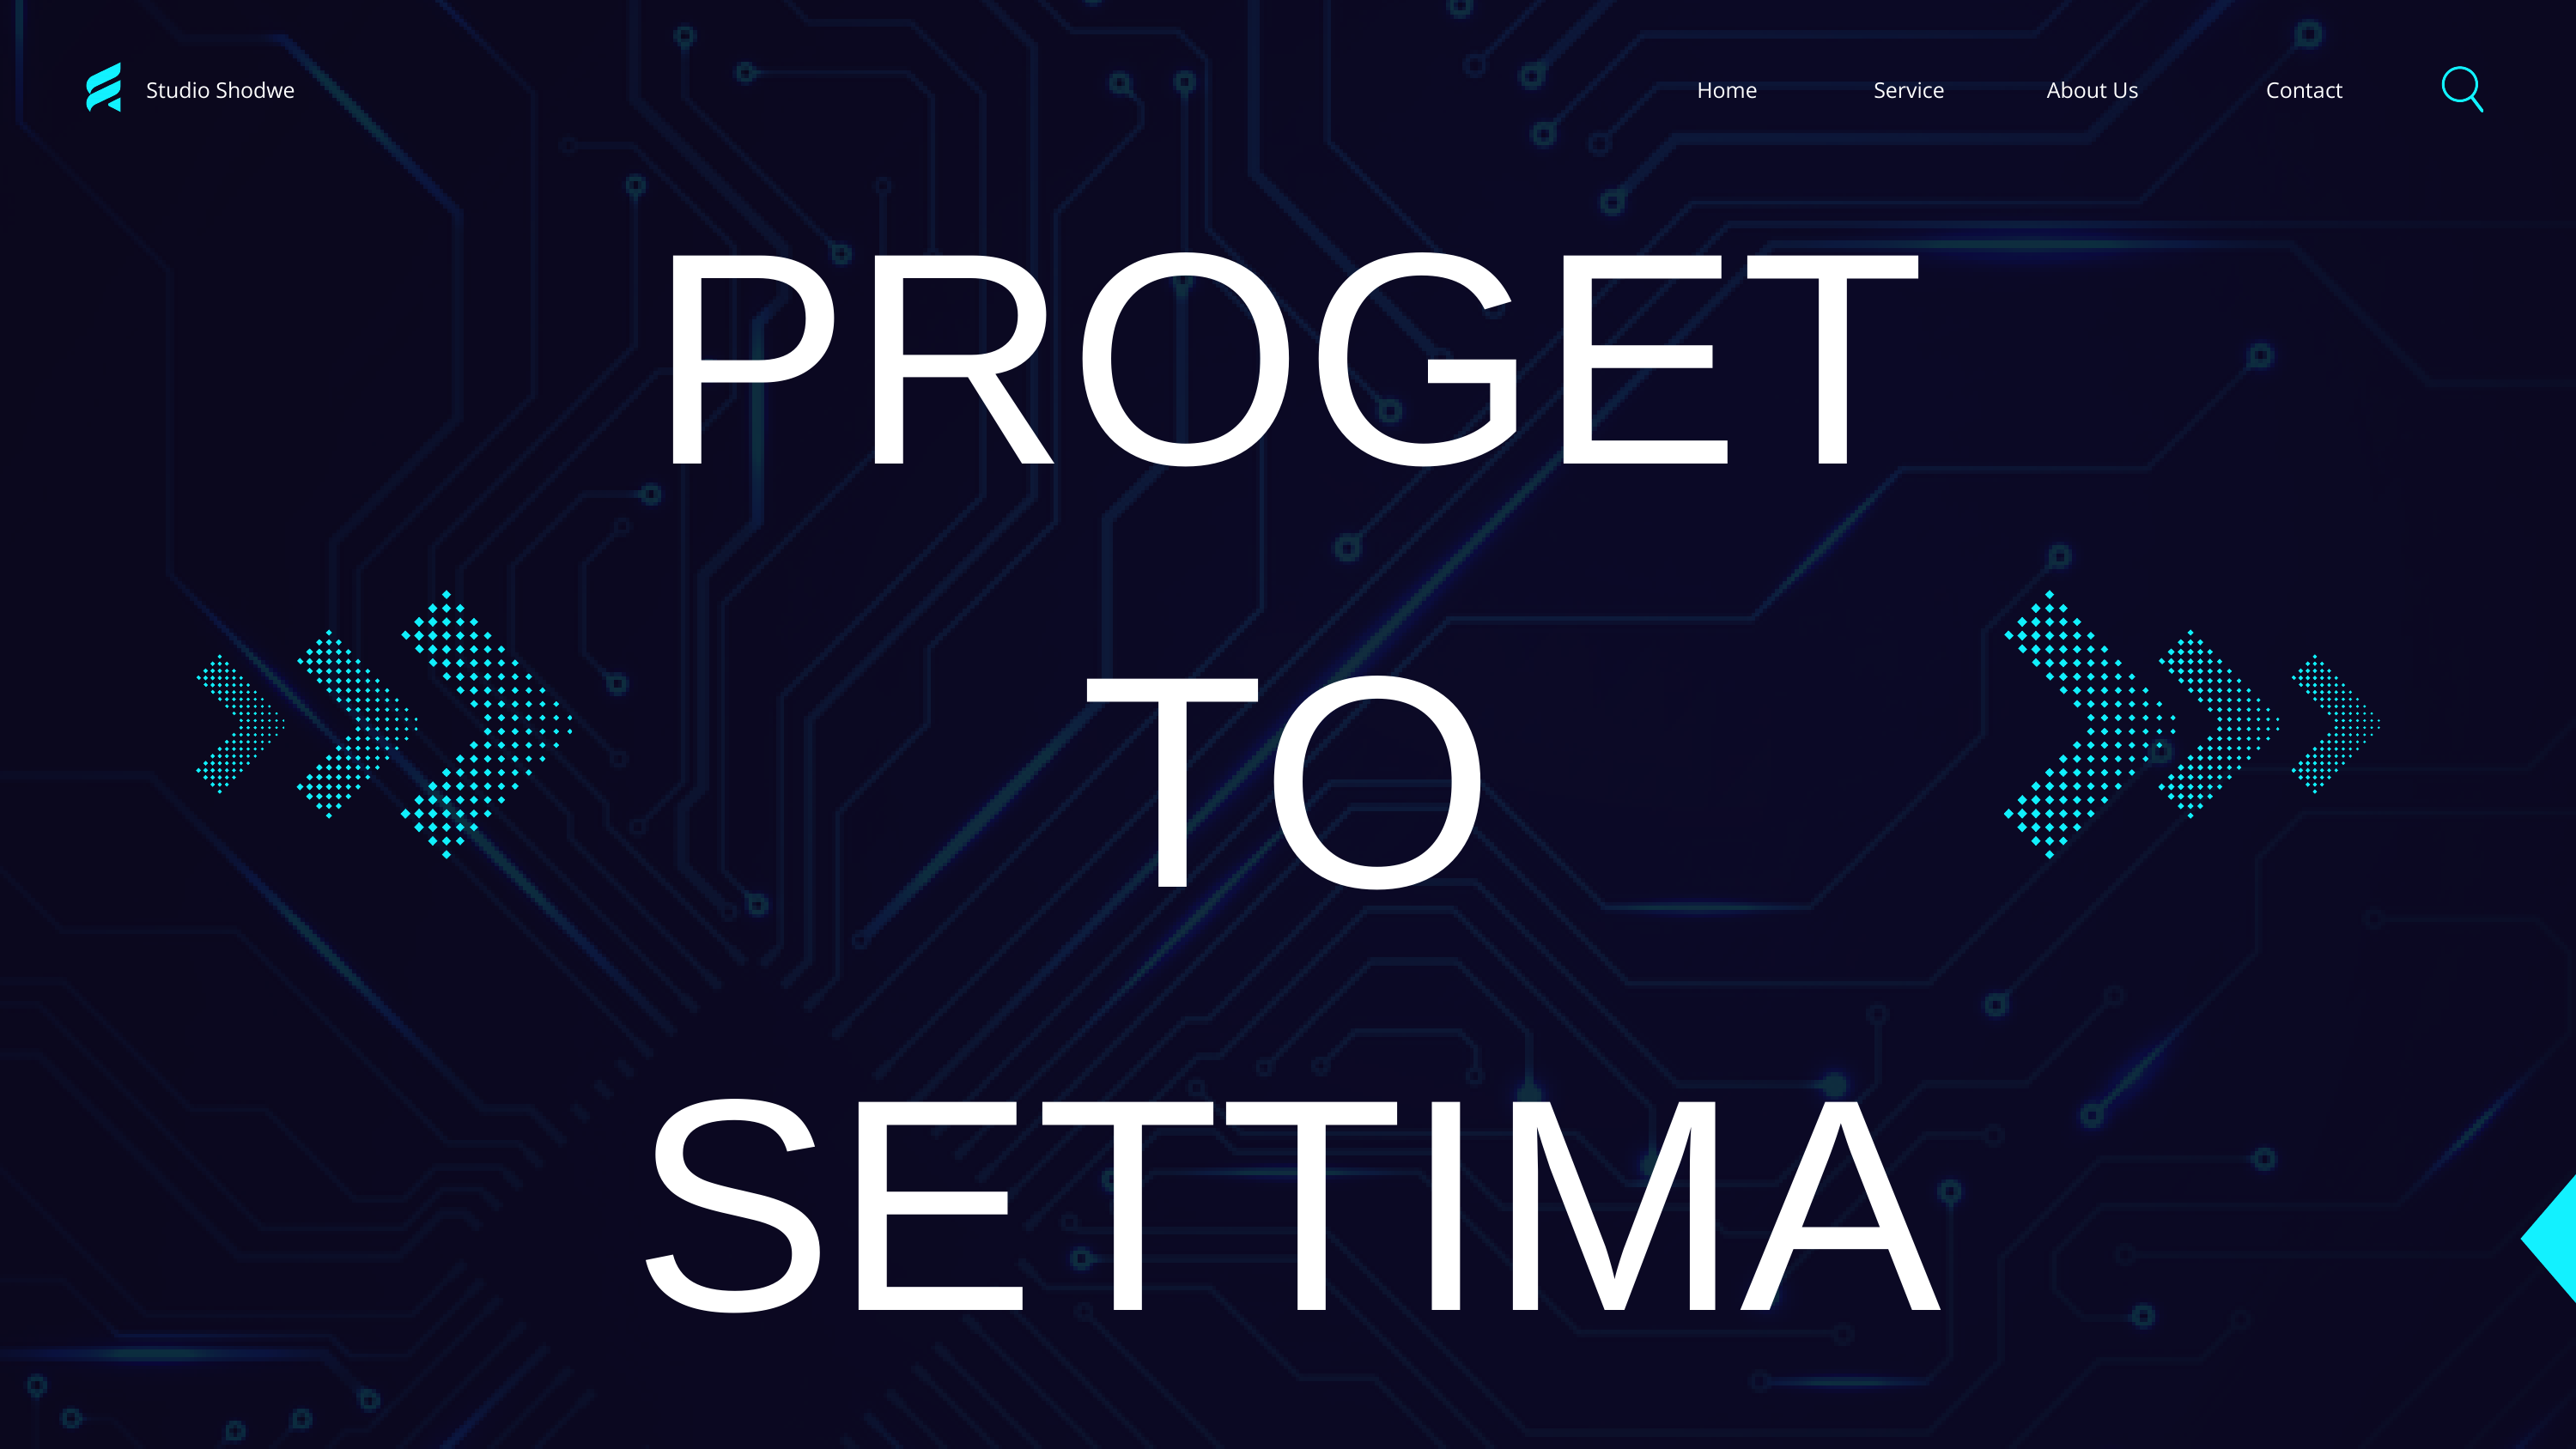

Studio Shodwe
Home
Service
About Us
Contact
PROGETTO SETTIMANALE S7L5